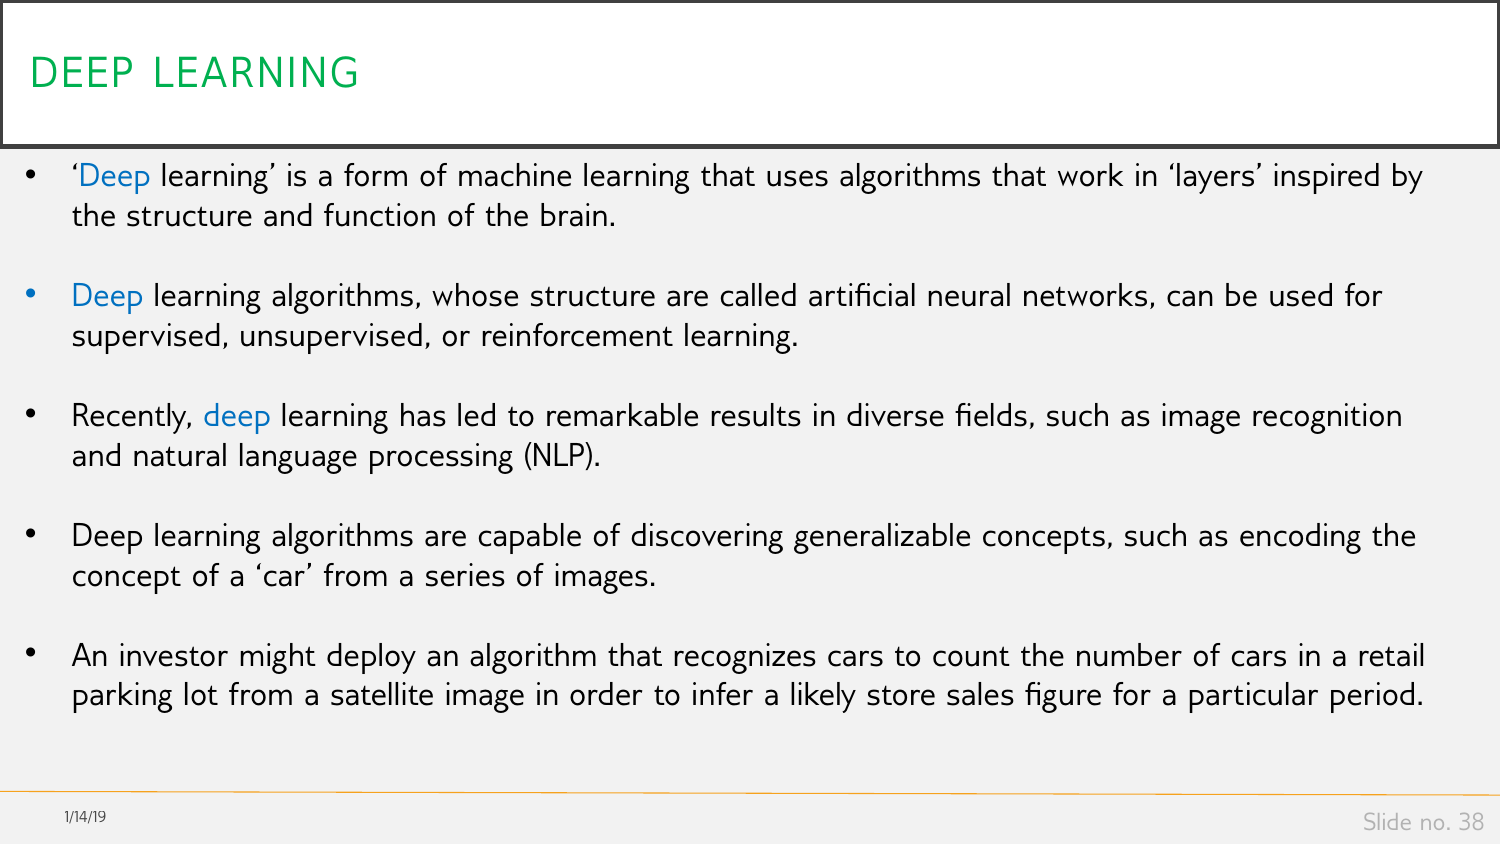

# Deep learning
‘Deep learning’ is a form of machine learning that uses algorithms that work in ‘layers’ inspired by the structure and function of the brain.

Deep learning algorithms, whose structure are called artificial neural networks, can be used for supervised, unsupervised, or reinforcement learning.

Recently, deep learning has led to remarkable results in diverse fields, such as image recognition and natural language processing (NLP).

Deep learning algorithms are capable of discovering generalizable concepts, such as encoding the concept of a ‘car’ from a series of images.

An investor might deploy an algorithm that recognizes cars to count the number of cars in a retail parking lot from a satellite image in order to infer a likely store sales figure for a particular period.
1/14/19
Slide no. 38